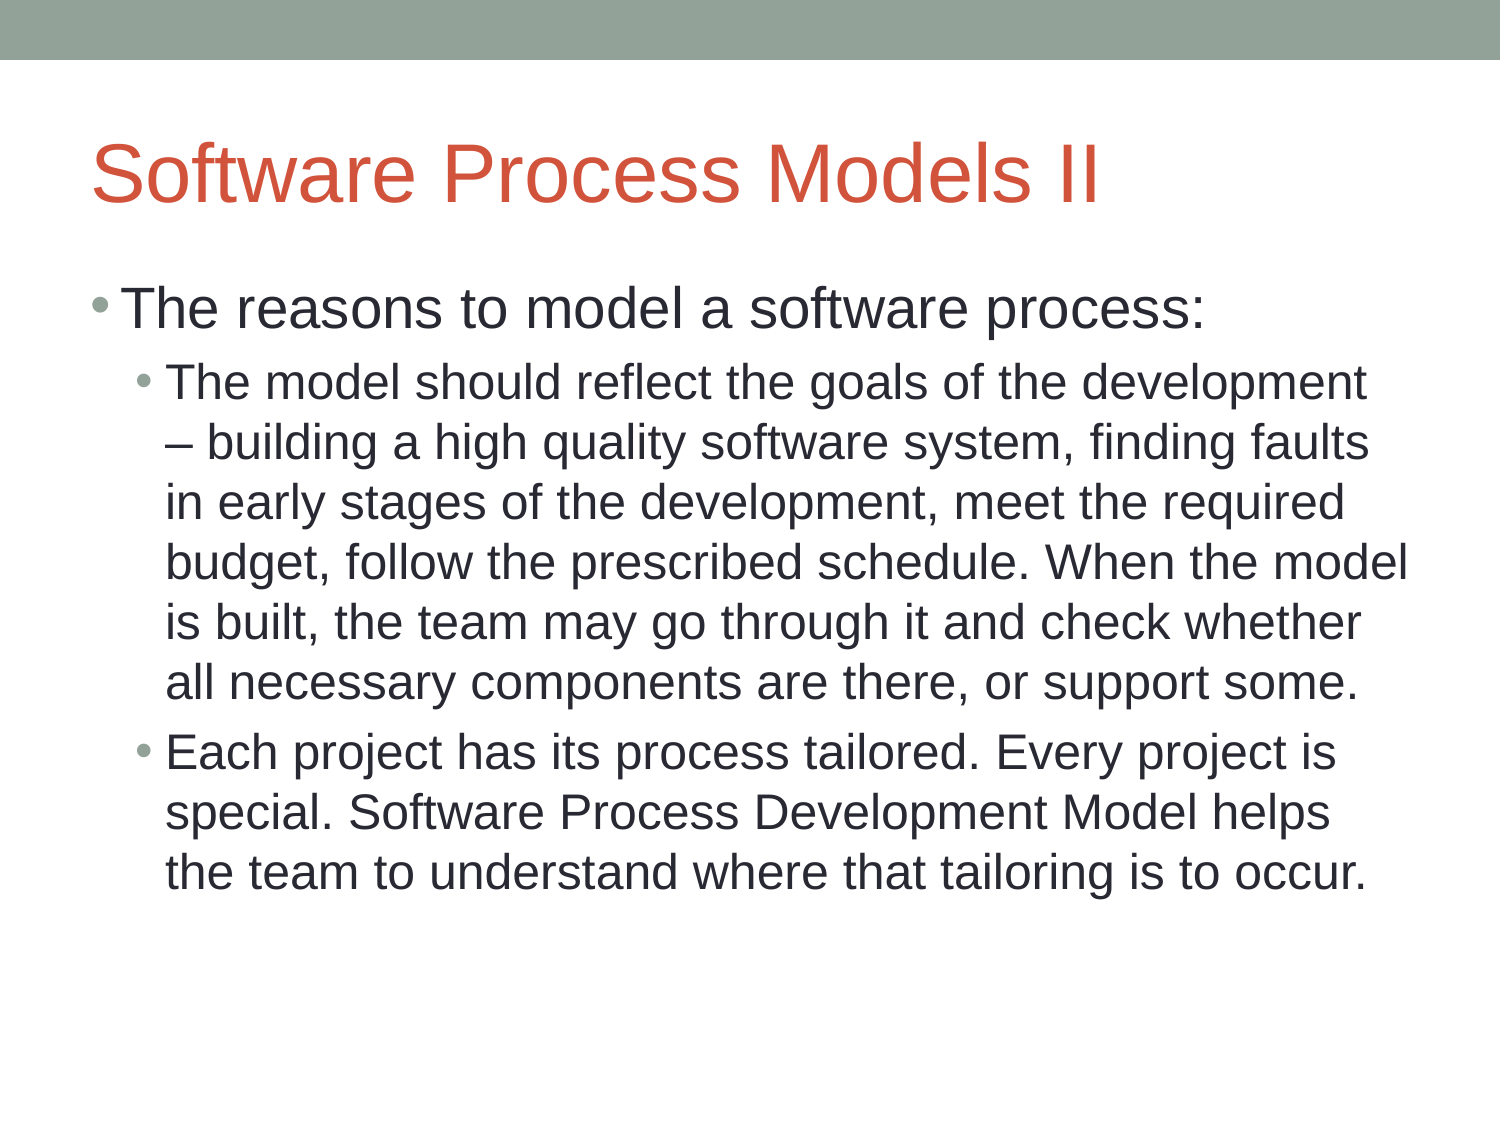

# Software Process Models II
The reasons to model a software process:
The model should reflect the goals of the development – building a high quality software system, finding faults in early stages of the development, meet the required budget, follow the prescribed schedule. When the model is built, the team may go through it and check whether all necessary components are there, or support some.
Each project has its process tailored. Every project is special. Software Process Development Model helps the team to understand where that tailoring is to occur.